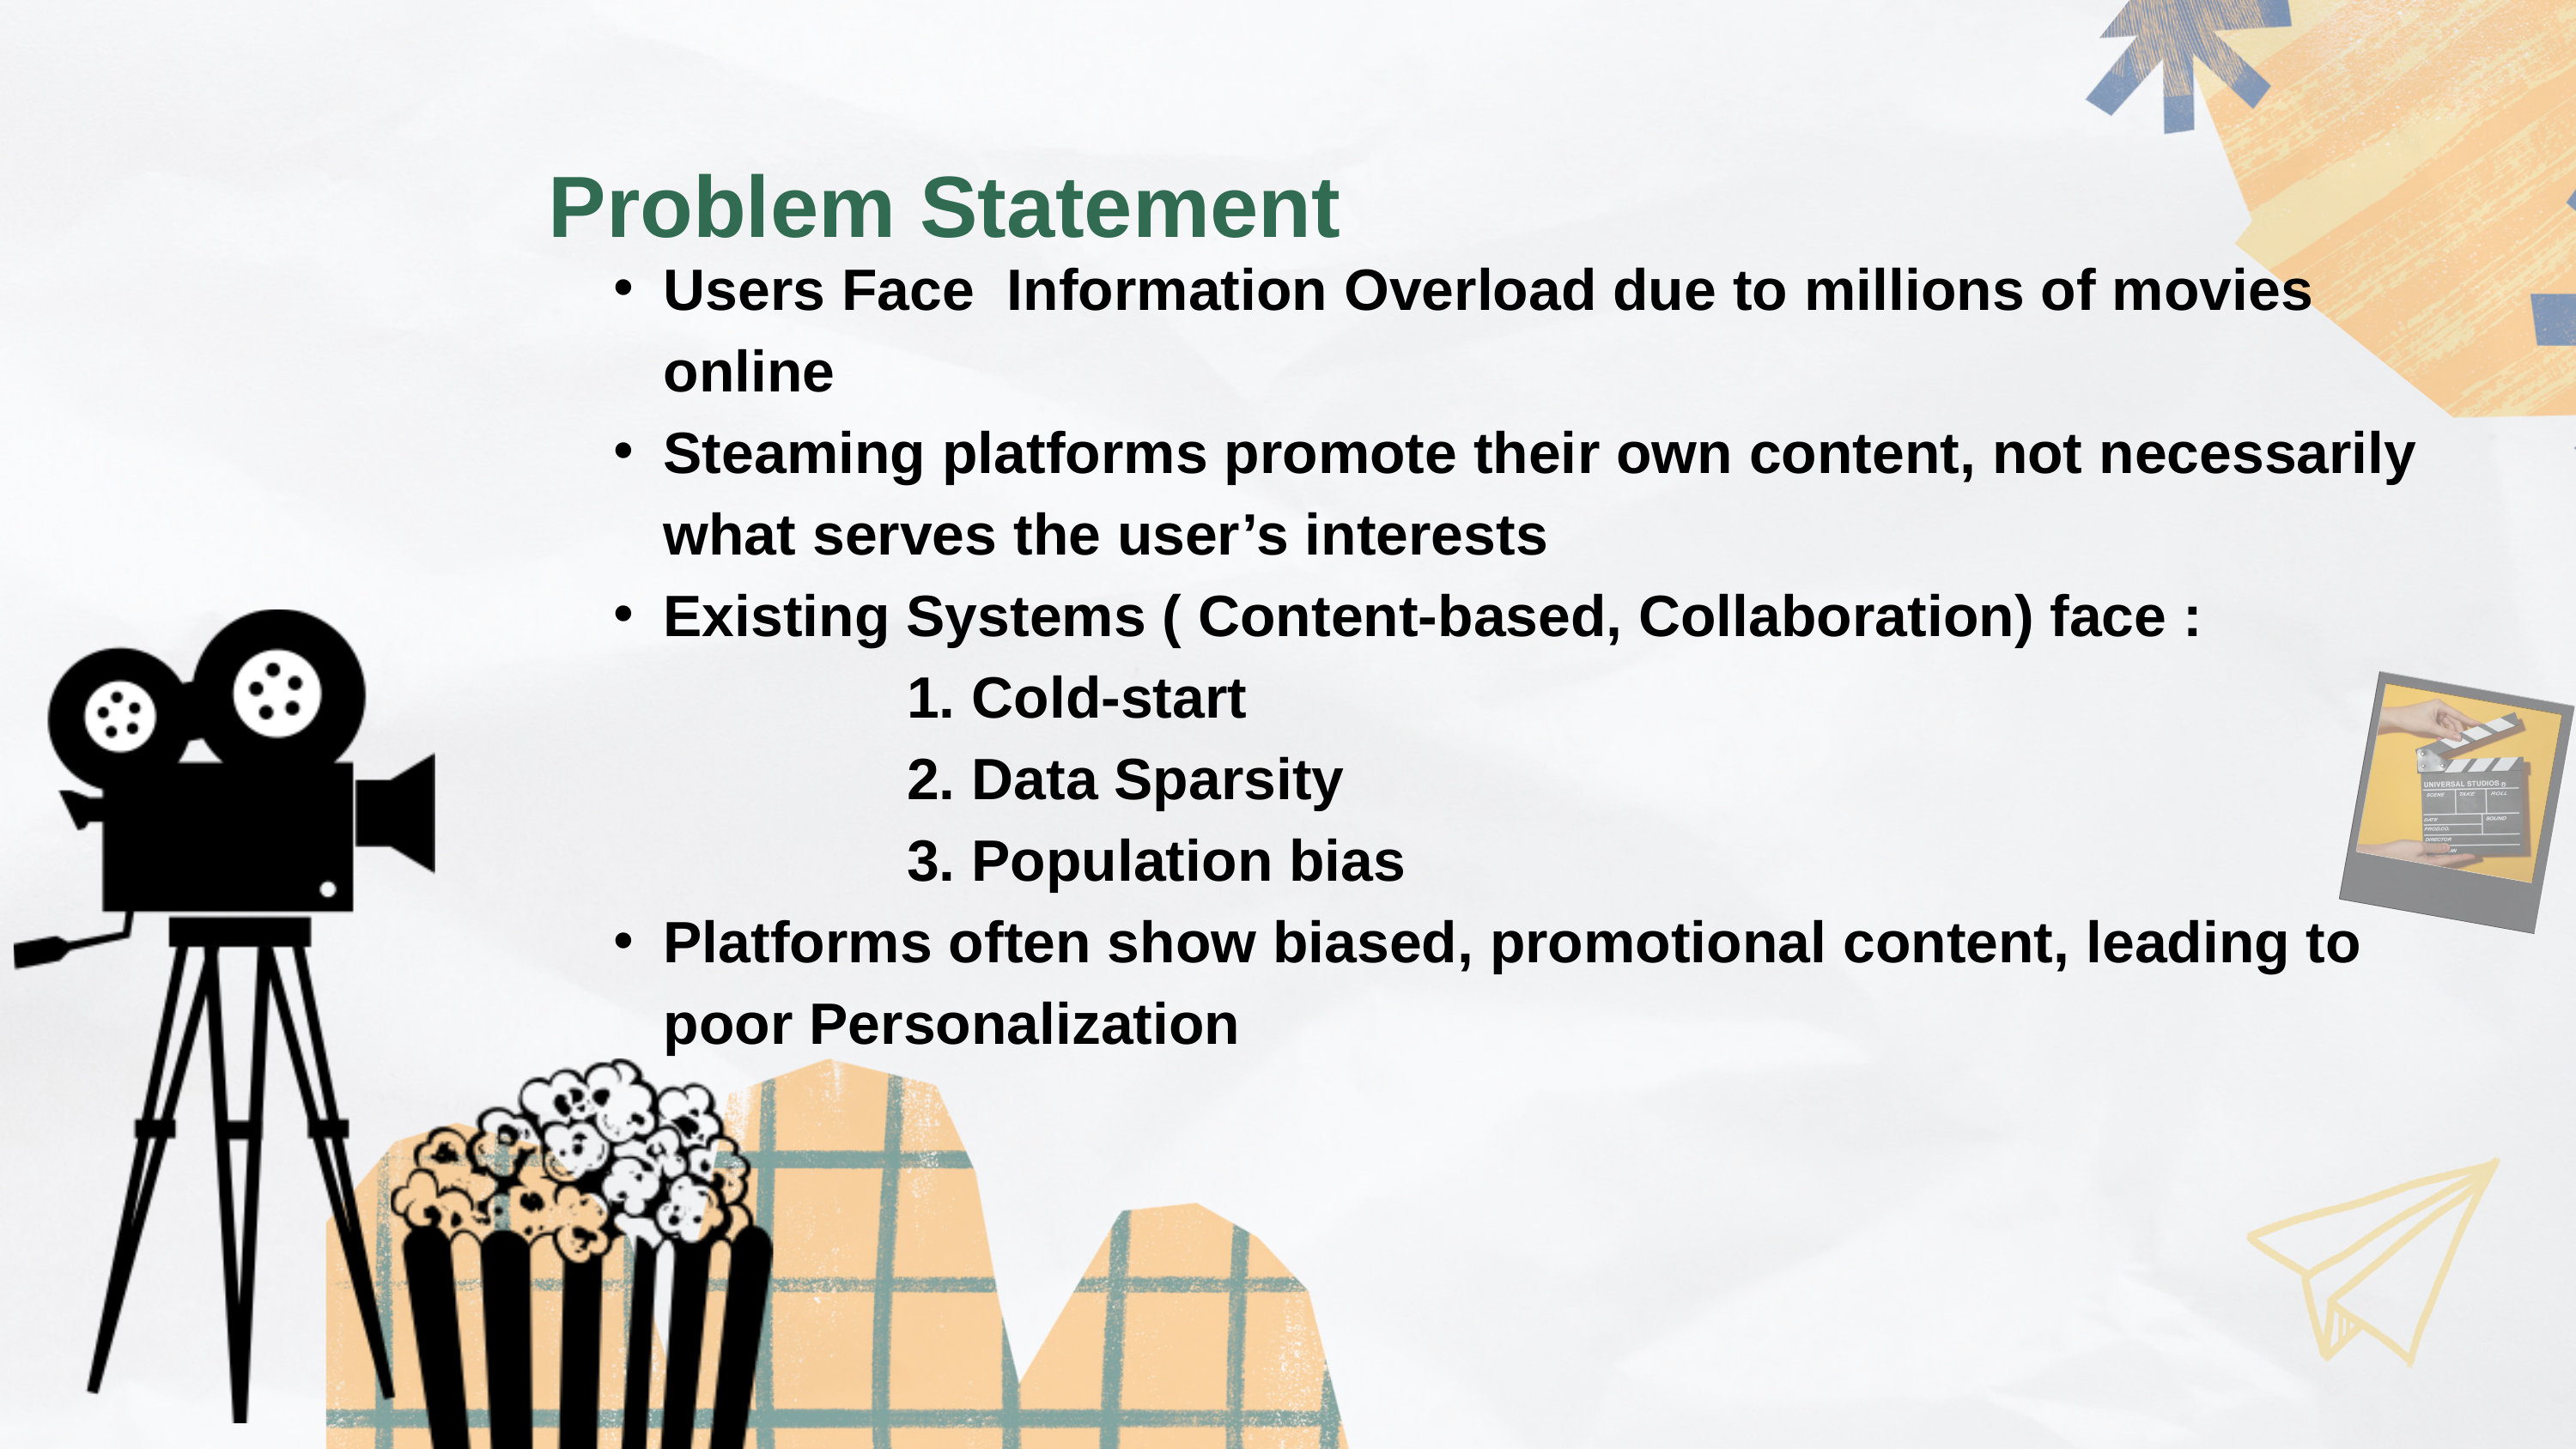

Problem Statement
Users Face  Information Overload due to millions of movies online
Steaming platforms promote their own content, not necessarily what serves the user’s interests
Existing Systems ( Content-based, Collaboration) face :
                     1. Cold-start
                     2. Data Sparsity
                     3. Population bias
Platforms often show biased, promotional content, leading to poor Personalization